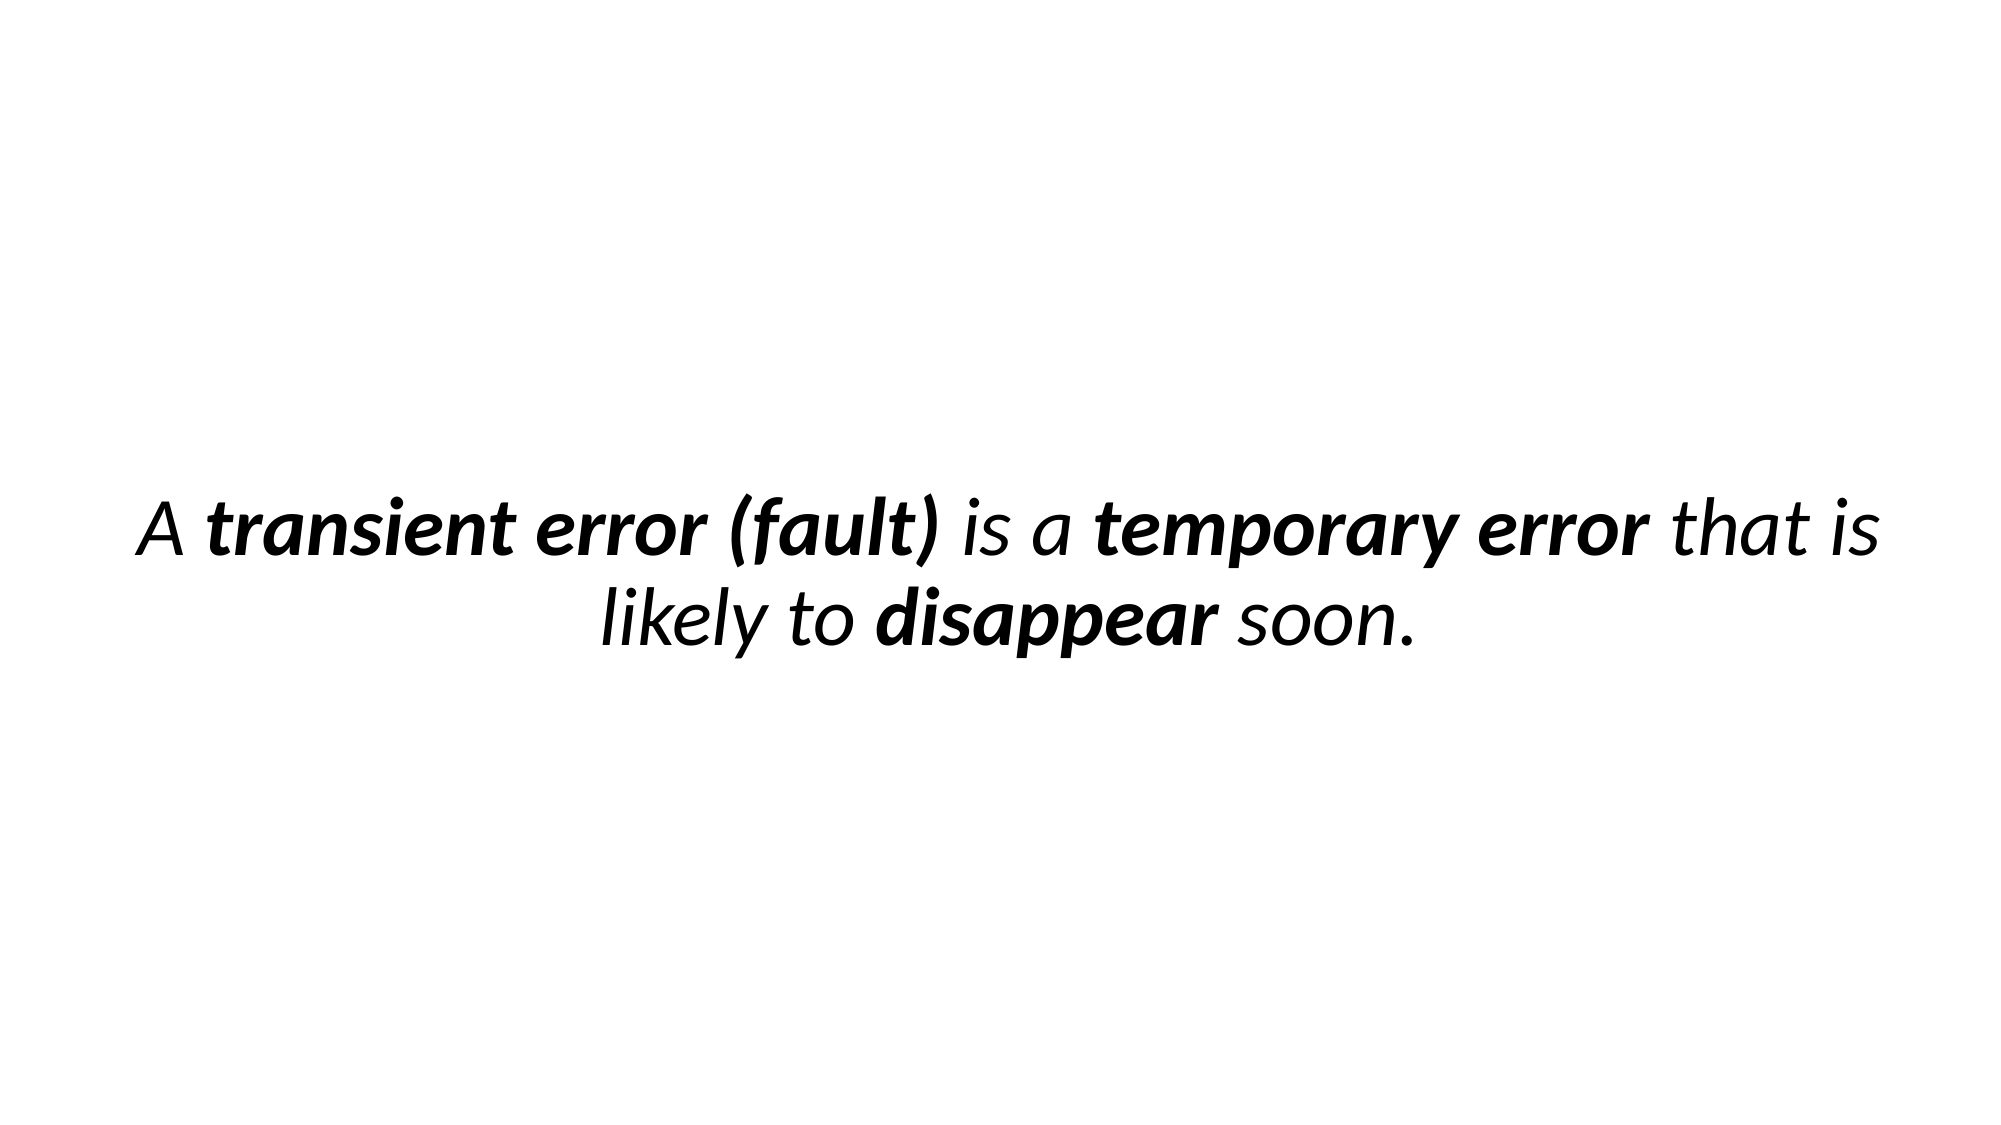

A transient error (fault) is a temporary error that is likely to disappear soon.